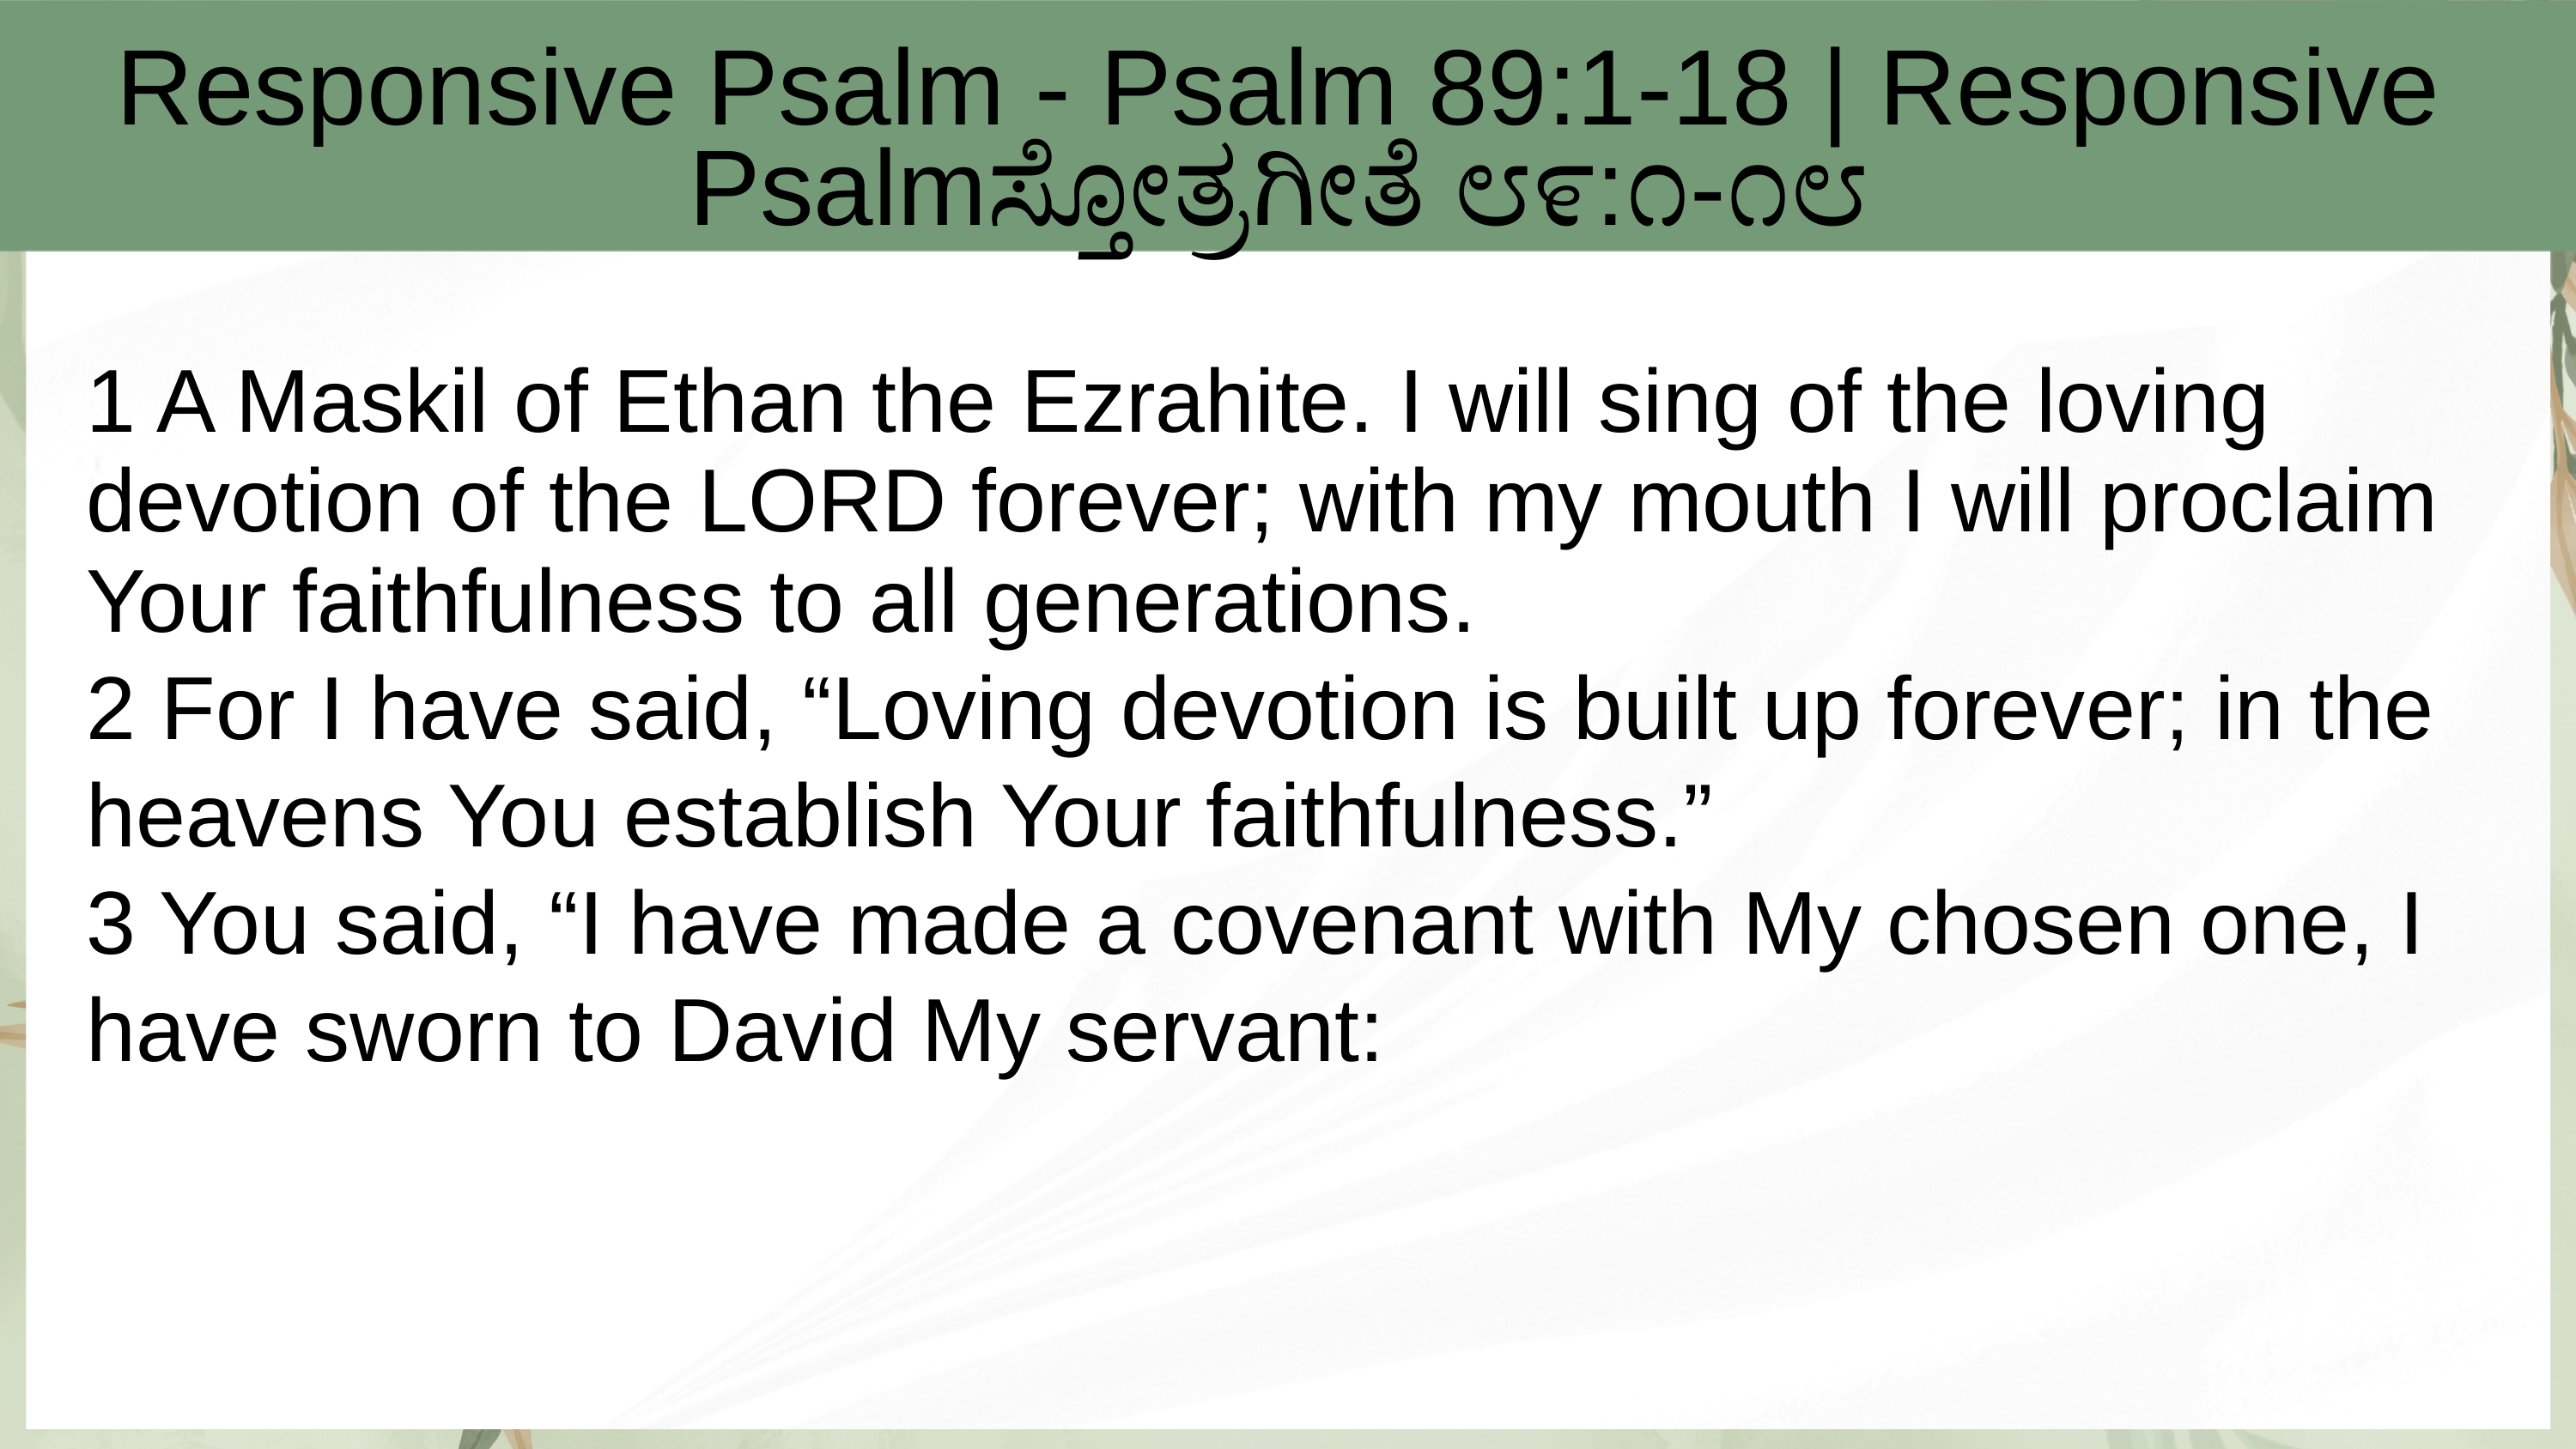

Responsive Psalm - Psalm 89:1-18 | Responsive Psalmಸ್ತೋತ್ರಗೀತೆ ೮೯:೧-೧೮
1 A Maskil of Ethan the Ezrahite. I will sing of the loving devotion of the LORD forever; with my mouth I will proclaim Your faithfulness to all generations.
2 For I have said, “Loving devotion is built up forever; in the heavens You establish Your faithfulness.”
3 You said, “I have made a covenant with My chosen one, I have sworn to David My servant: